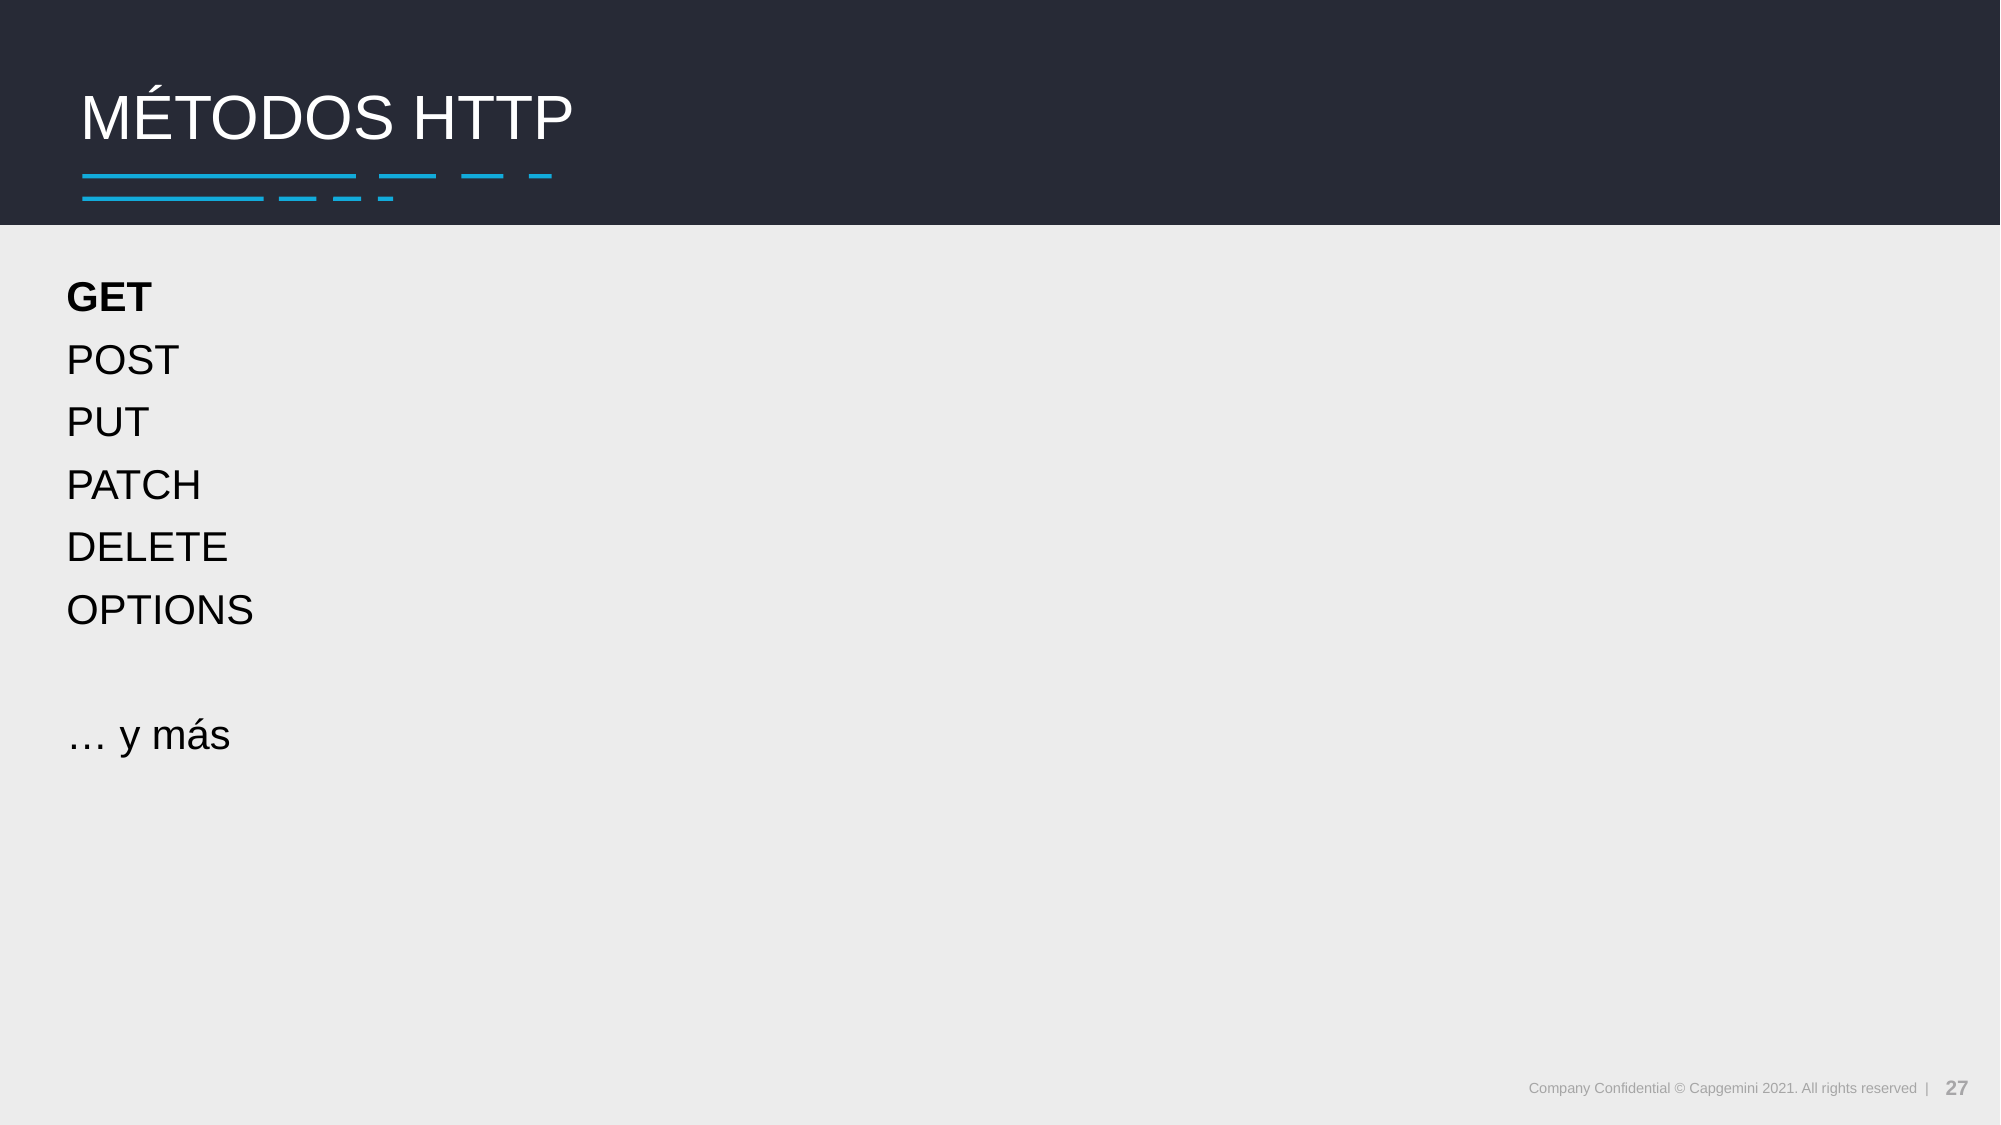

Utilidades del web scraping
Qué es web scraping
Métodos HTTP

GET
POST
PUT
PATCH
DELETE
OPTIONS

… y más

27